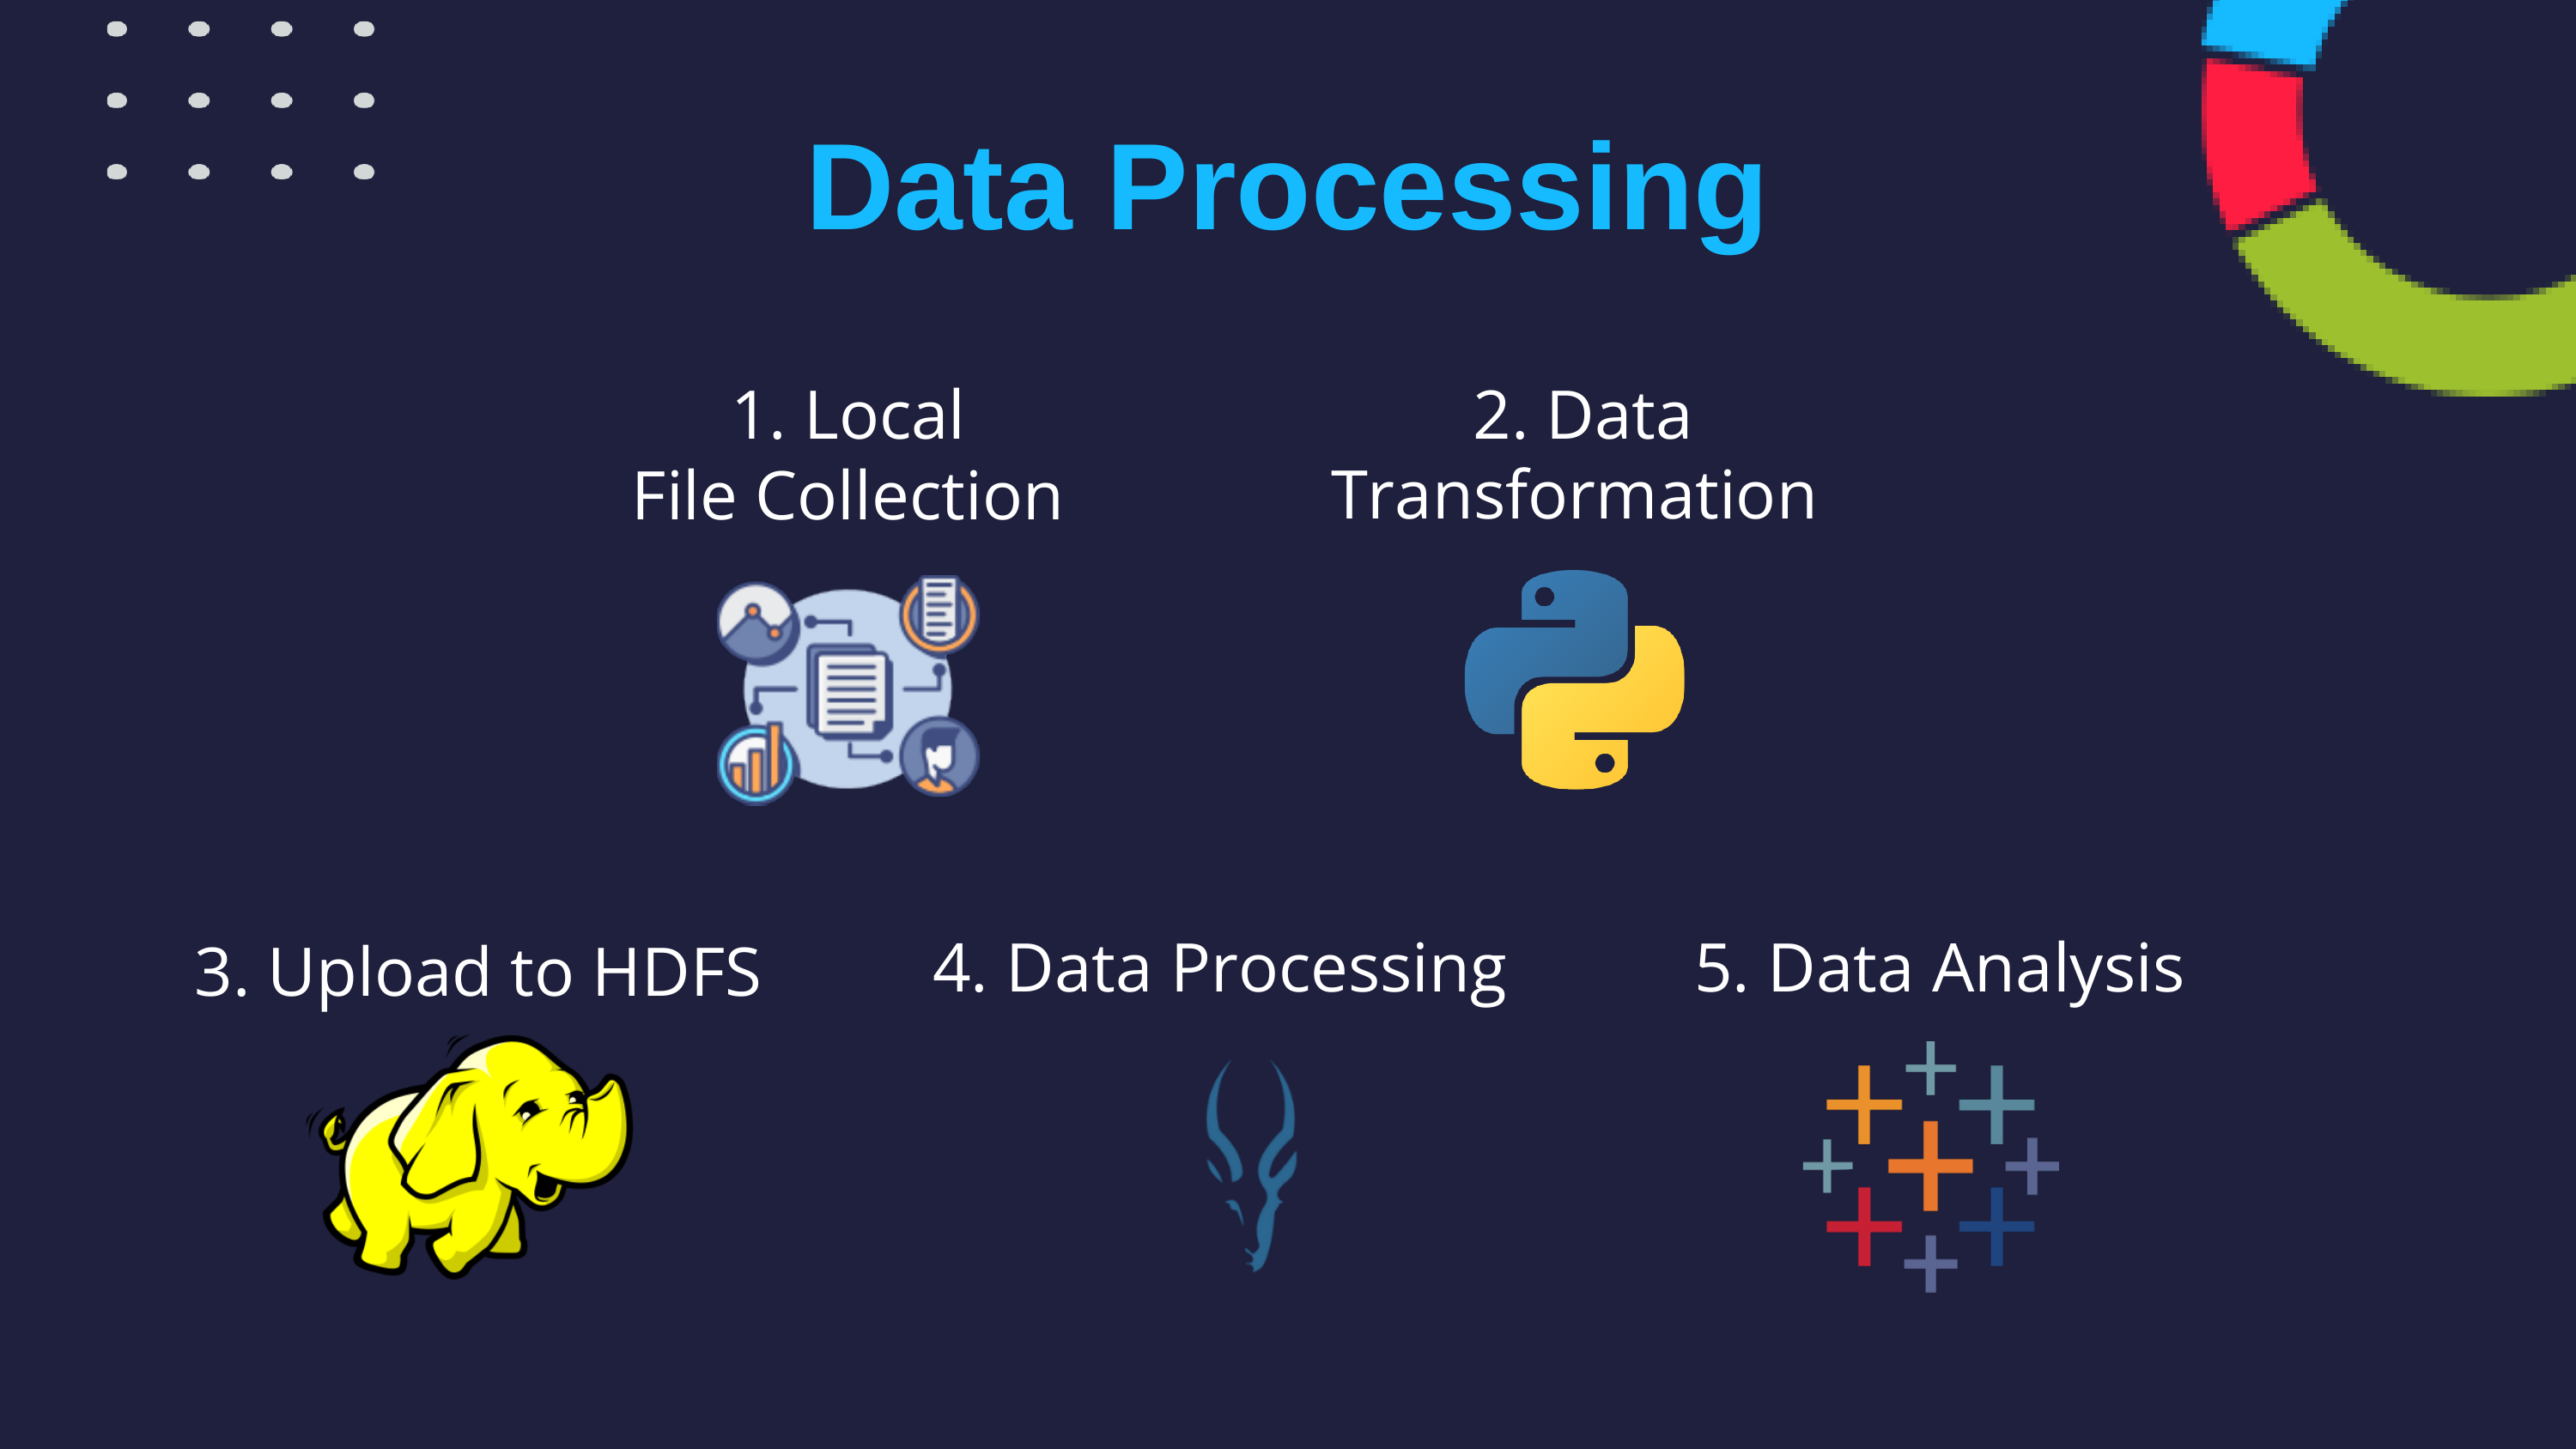

Data Processing
 2. Data Transformation
 1. Local
File Collection

 4. Data Processing

 5. Data Analysis

 3. Upload to HDFS